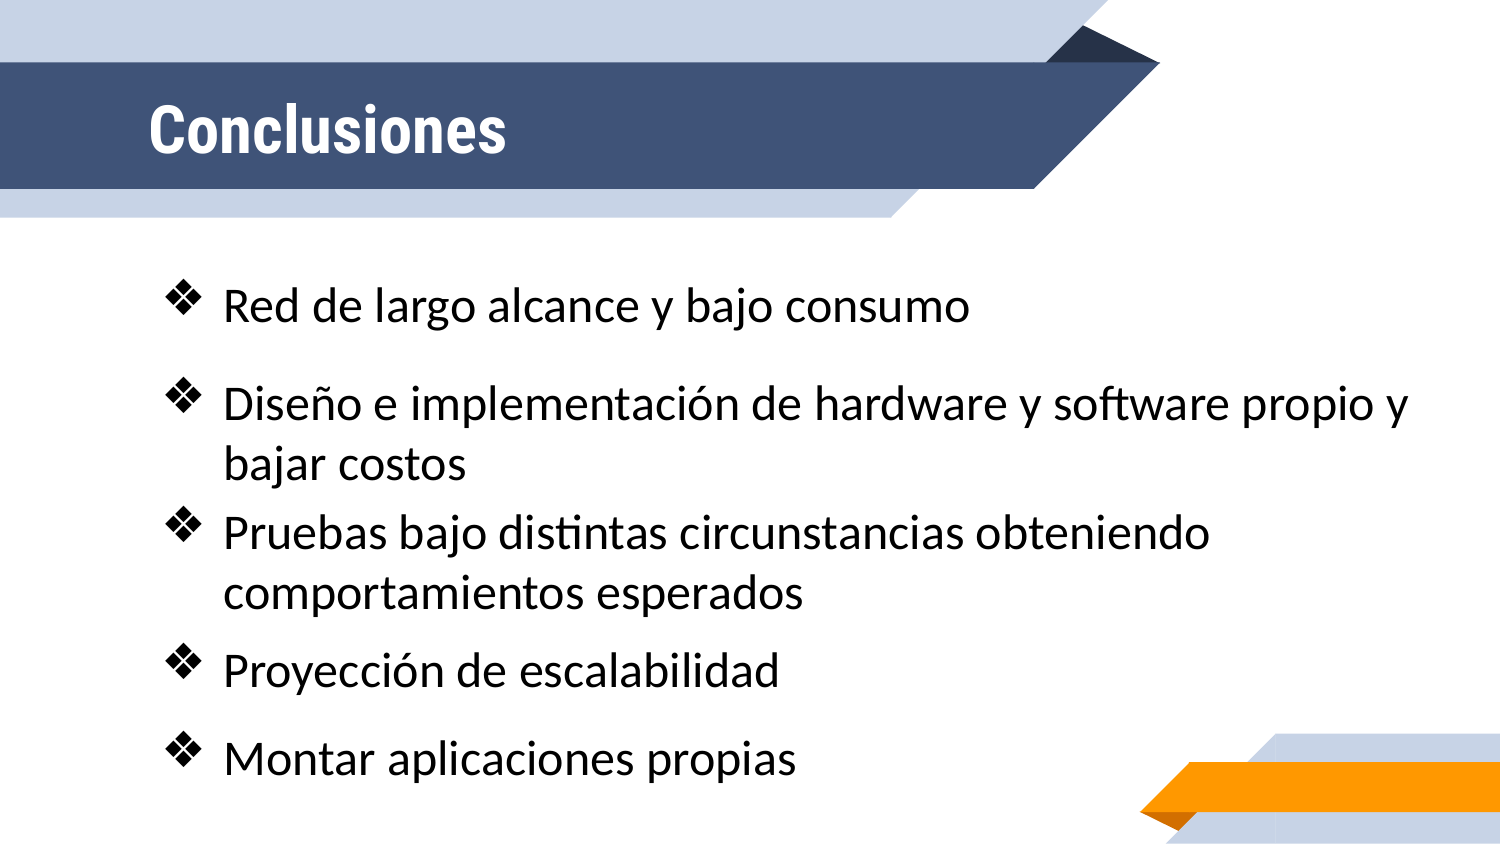

# Conclusiones
Red de largo alcance y bajo consumo
Diseño e implementación de hardware y software propio y bajar costos
Pruebas bajo distintas circunstancias obteniendo comportamientos esperados
Proyección de escalabilidad
Montar aplicaciones propias